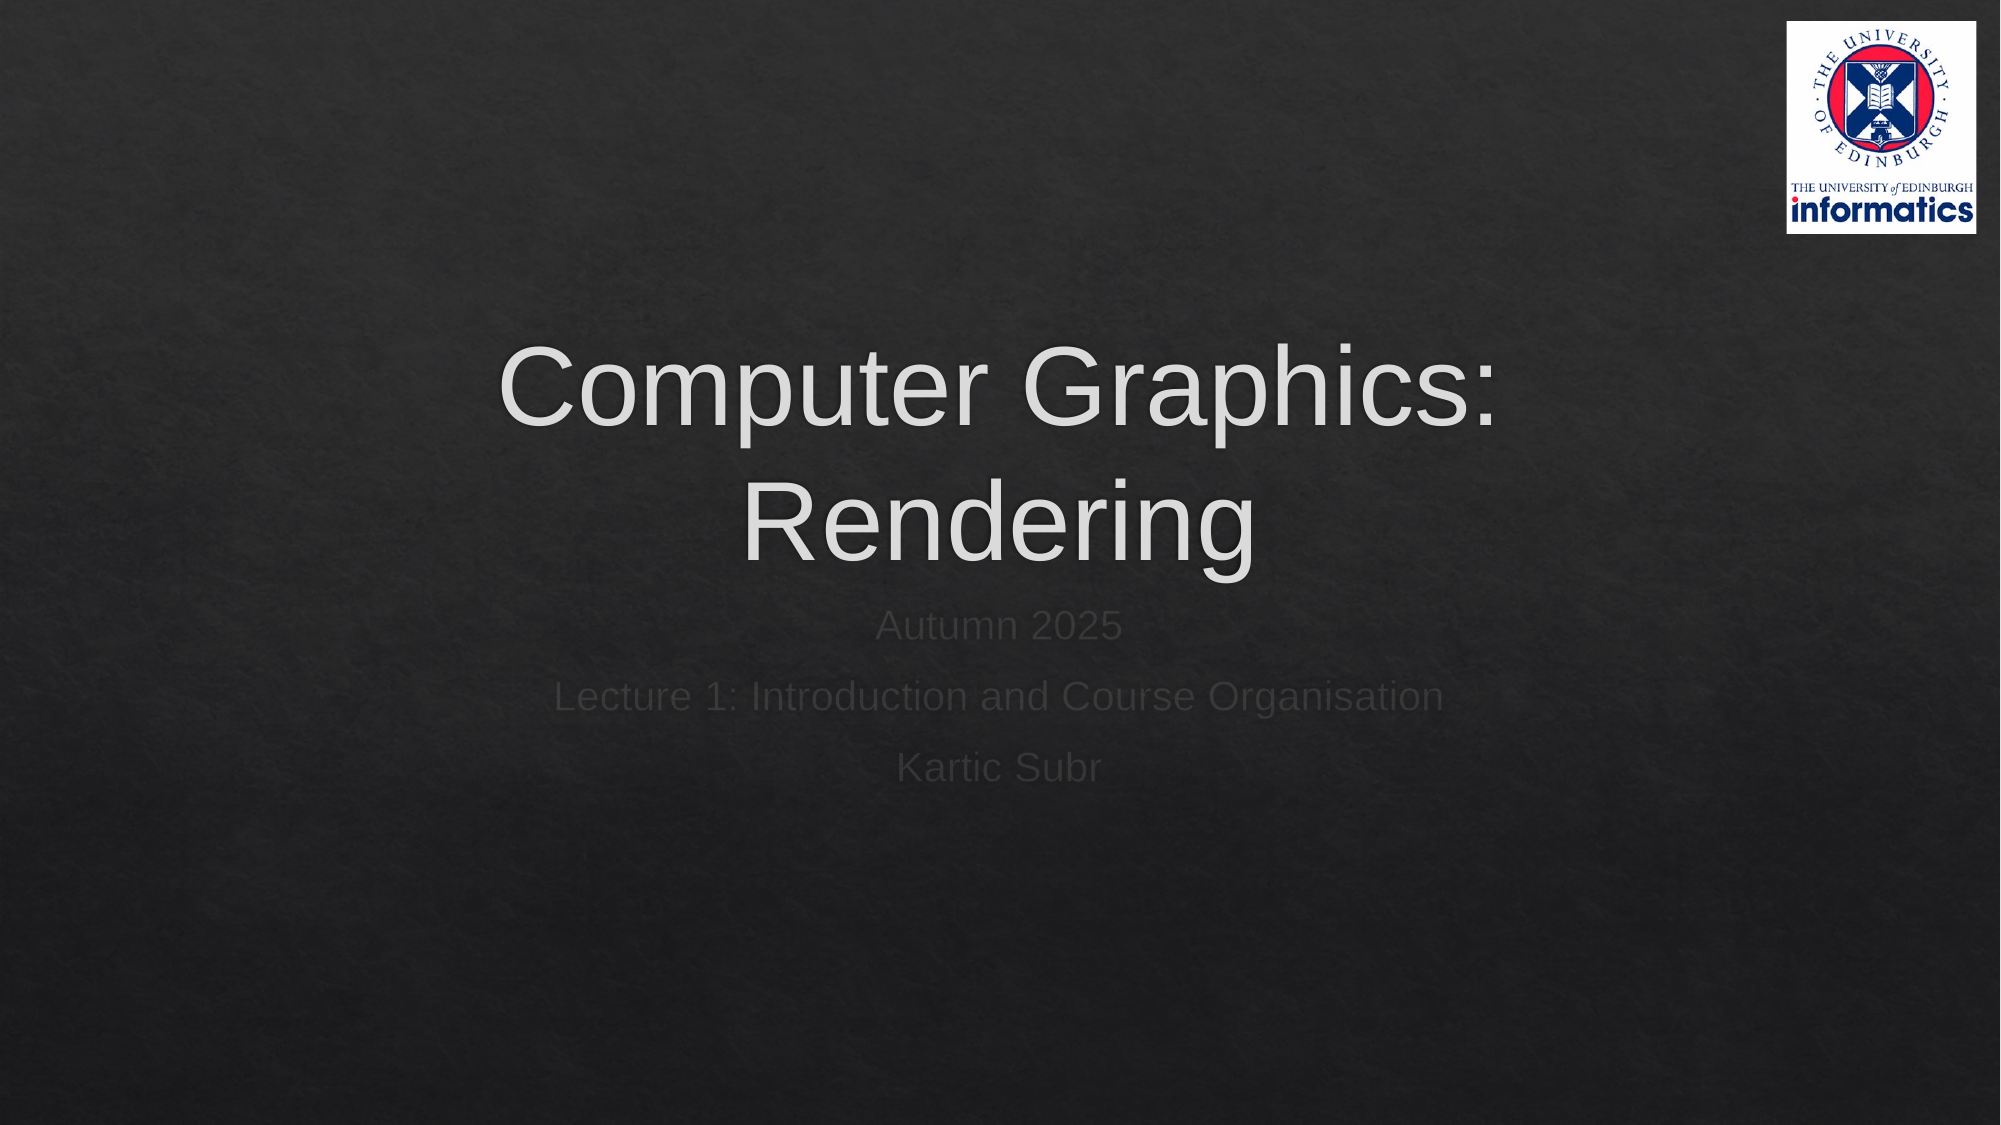

# Computer Graphics: Rendering
Autumn 2025
Lecture 1: Introduction and Course Organisation
Kartic Subr